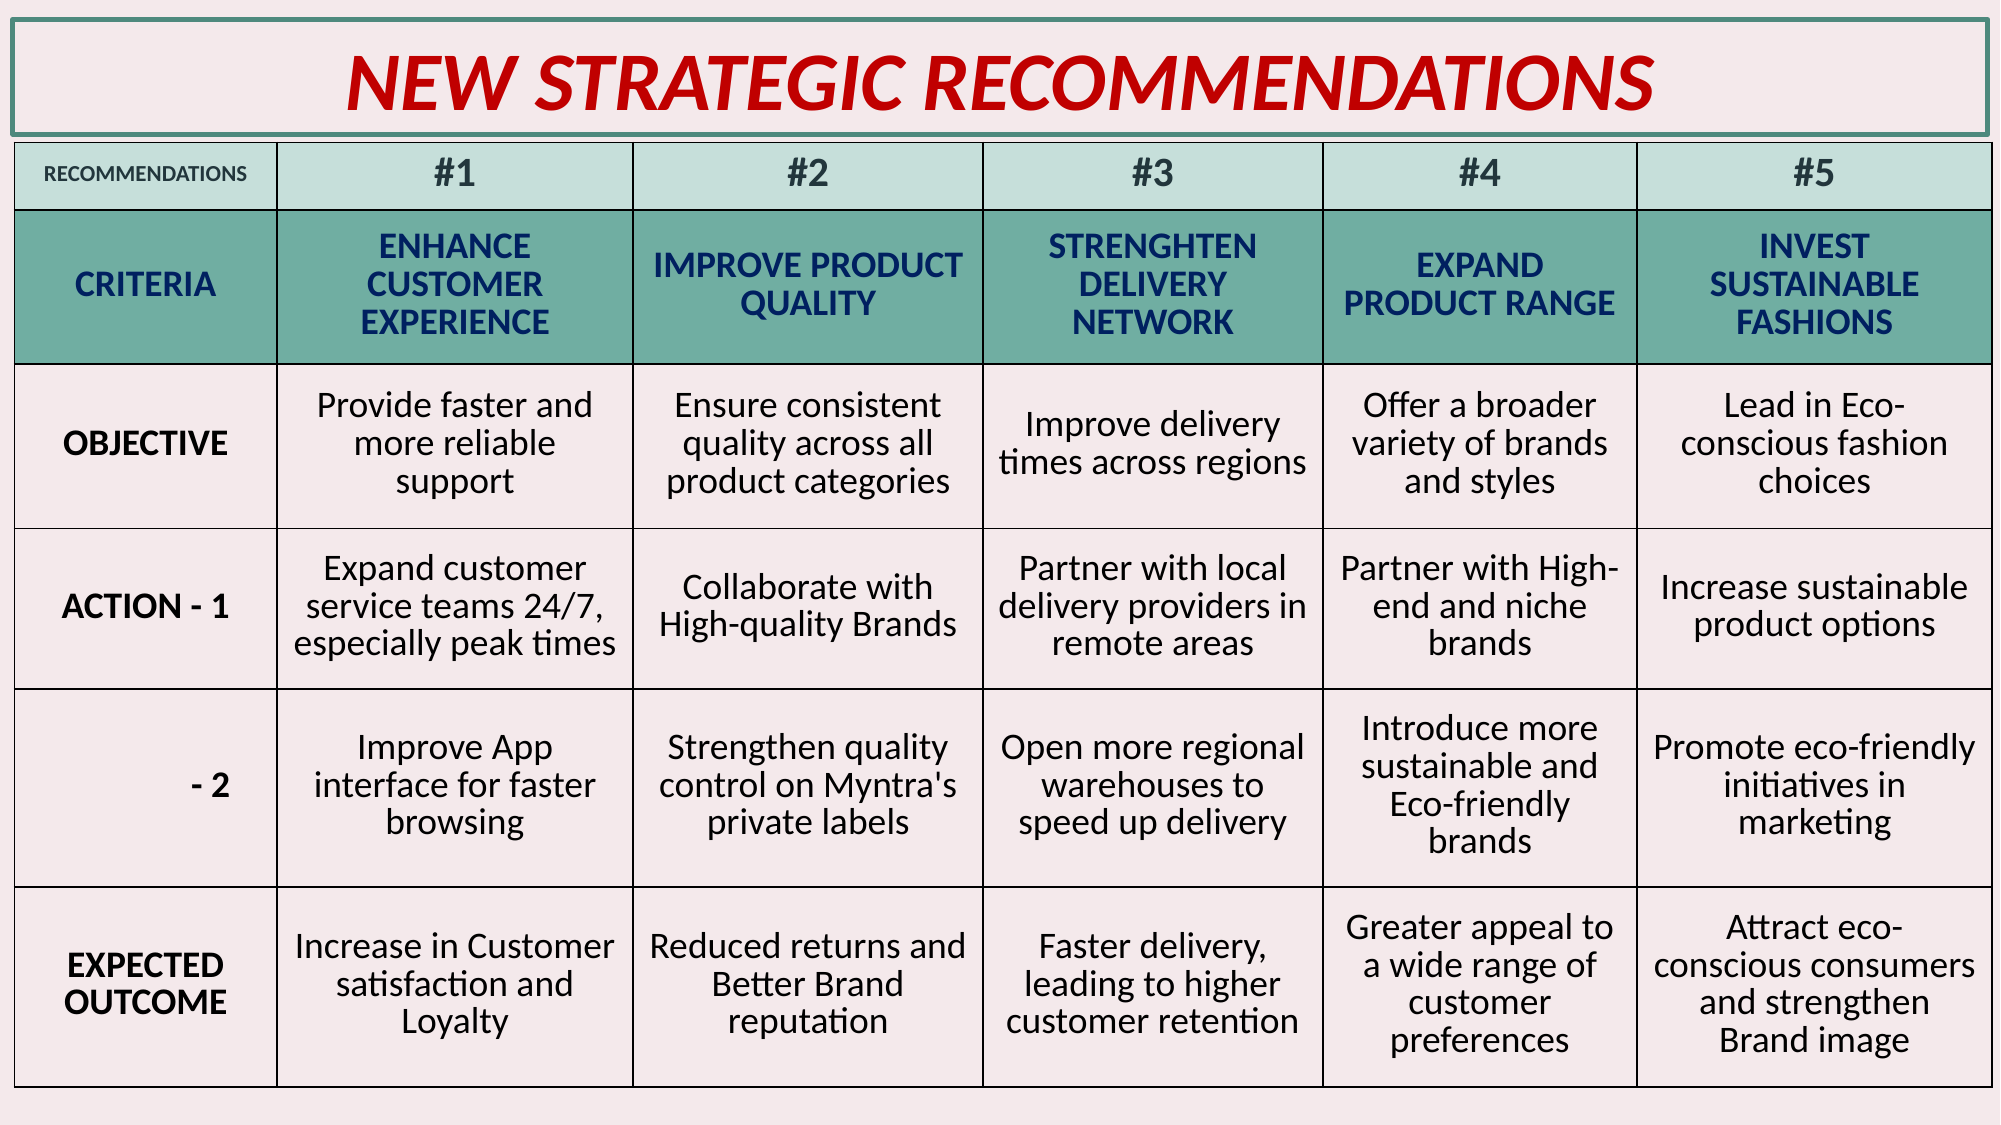

NEW STRATEGIC RECOMMENDATIONS
| RECOMMENDATIONS | #1 | #2 | #3 | #4 | #5 |
| --- | --- | --- | --- | --- | --- |
| CRITERIA | ENHANCE CUSTOMER EXPERIENCE | IMPROVE PRODUCT QUALITY | STRENGHTEN DELIVERY NETWORK | EXPAND PRODUCT RANGE | INVEST SUSTAINABLE FASHIONS |
| OBJECTIVE | Provide faster and more reliable support | Ensure consistent quality across all product categories | Improve delivery times across regions | Offer a broader variety of brands and styles | Lead in Eco-conscious fashion choices |
| ACTION - 1 | Expand customer service teams 24/7, especially peak times | Collaborate with High-quality Brands | Partner with local delivery providers in remote areas | Partner with High-end and niche brands | Increase sustainable product options |
| - 2 | Improve App interface for faster browsing | Strengthen quality control on Myntra's private labels | Open more regional warehouses to speed up delivery | Introduce more sustainable and Eco-friendly brands | Promote eco-friendly initiatives in marketing |
| EXPECTED OUTCOME | Increase in Customer satisfaction and Loyalty | Reduced returns and Better Brand reputation | Faster delivery, leading to higher customer retention | Greater appeal to a wide range of customer preferences | Attract eco-conscious consumers and strengthen Brand image |